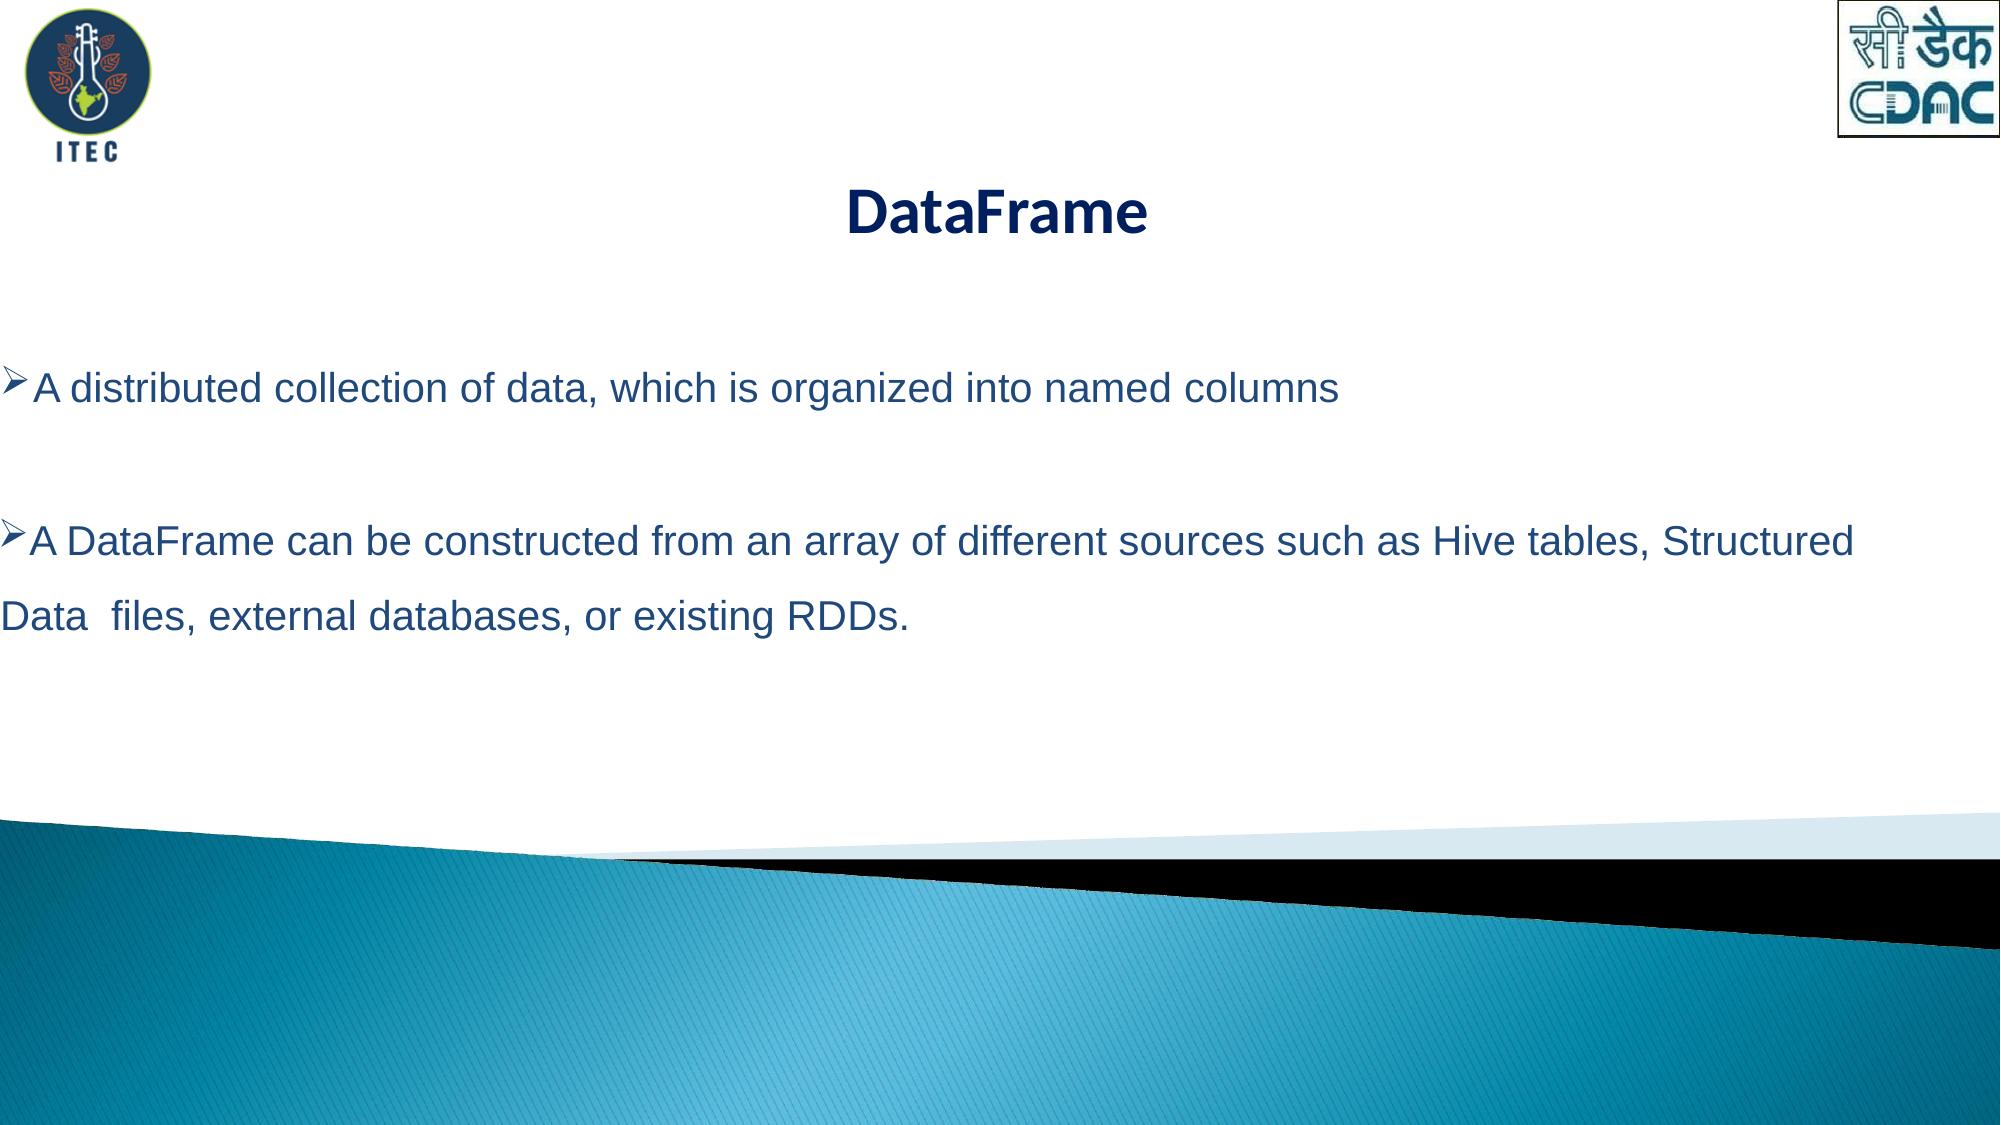

# DataFrame
A distributed collection of data, which is organized into named columns

A DataFrame can be constructed from an array of different sources such as Hive tables, Structured Data  files, external databases, or existing RDDs.